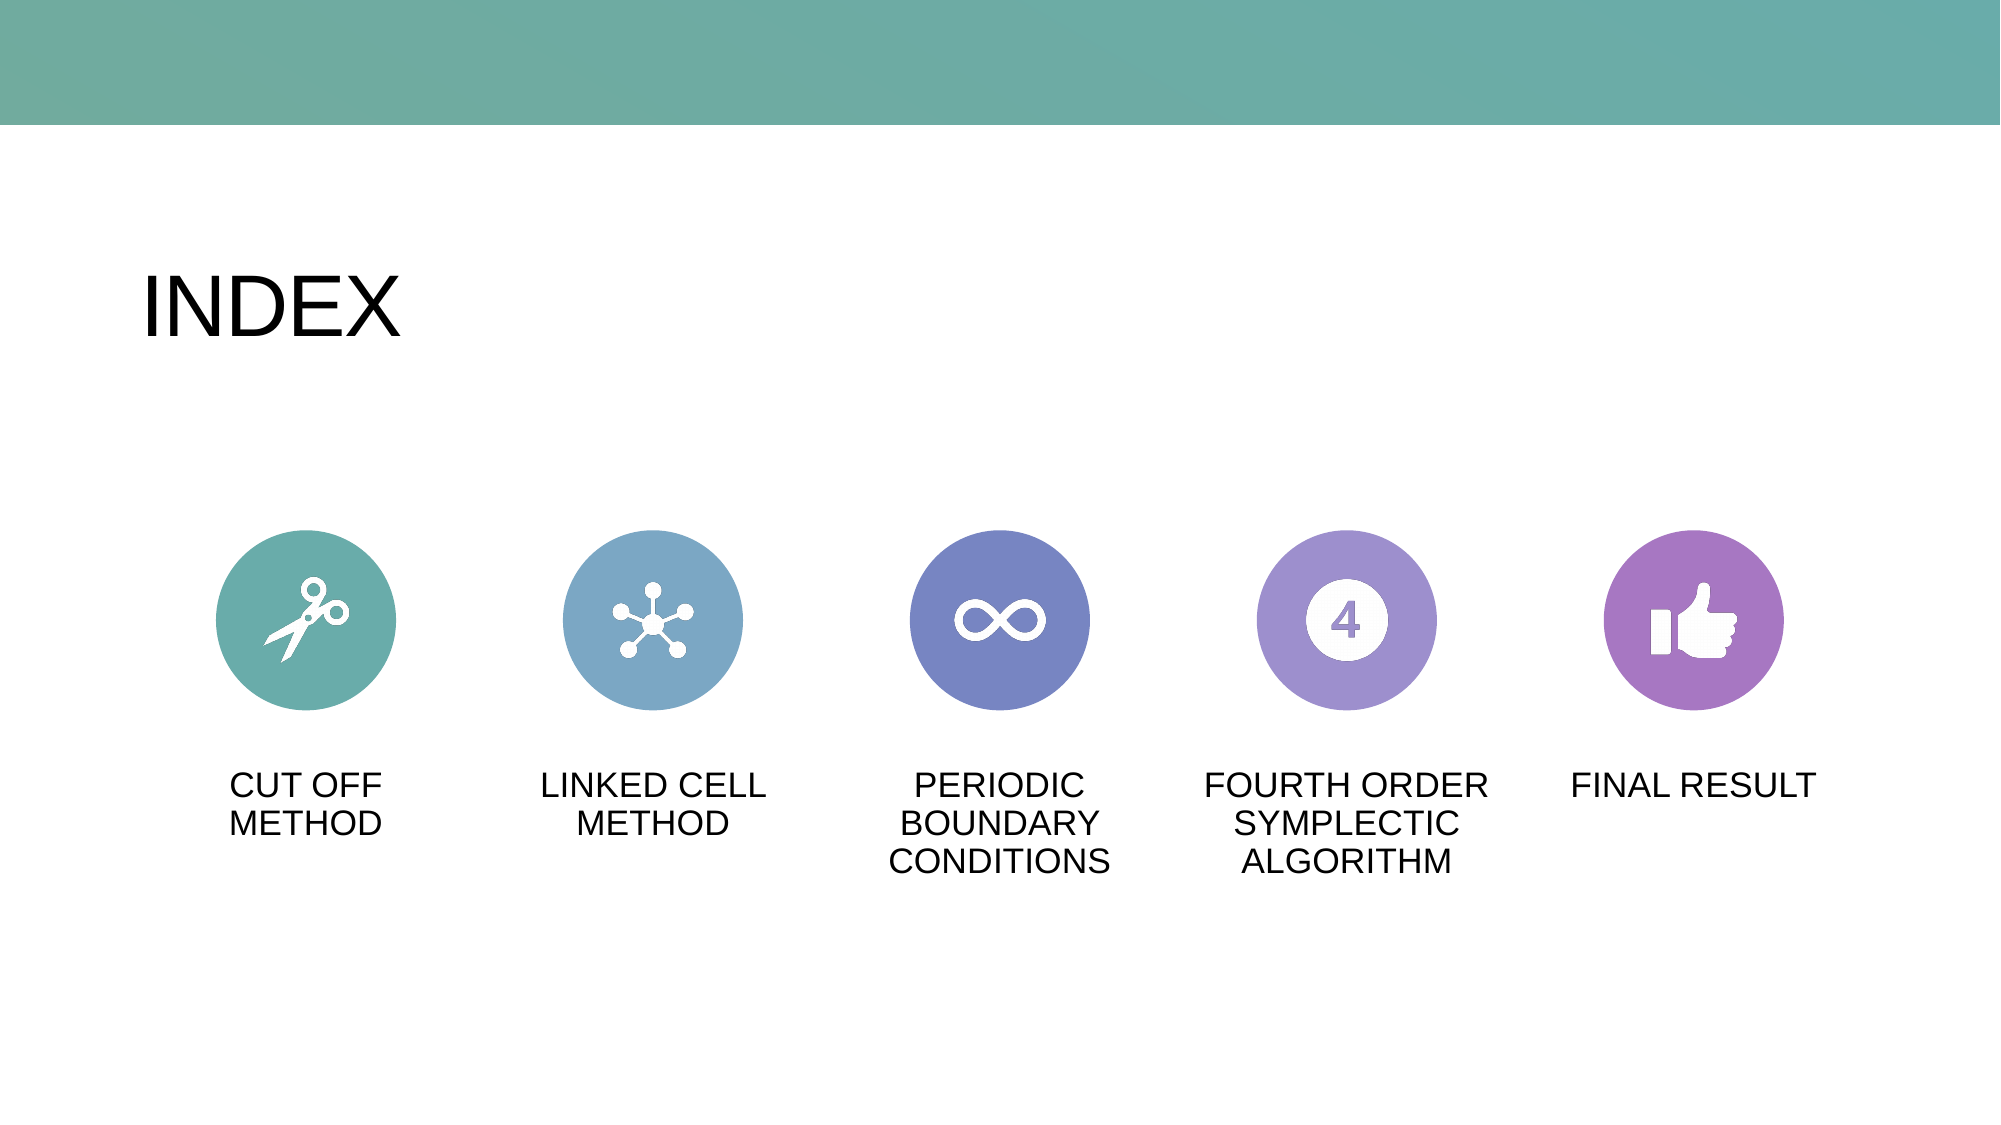

# INDEX
Cut off Method
Linked Cell Method
Periodic Boundary Conditions
Fourth order symplectic algorithm
final result